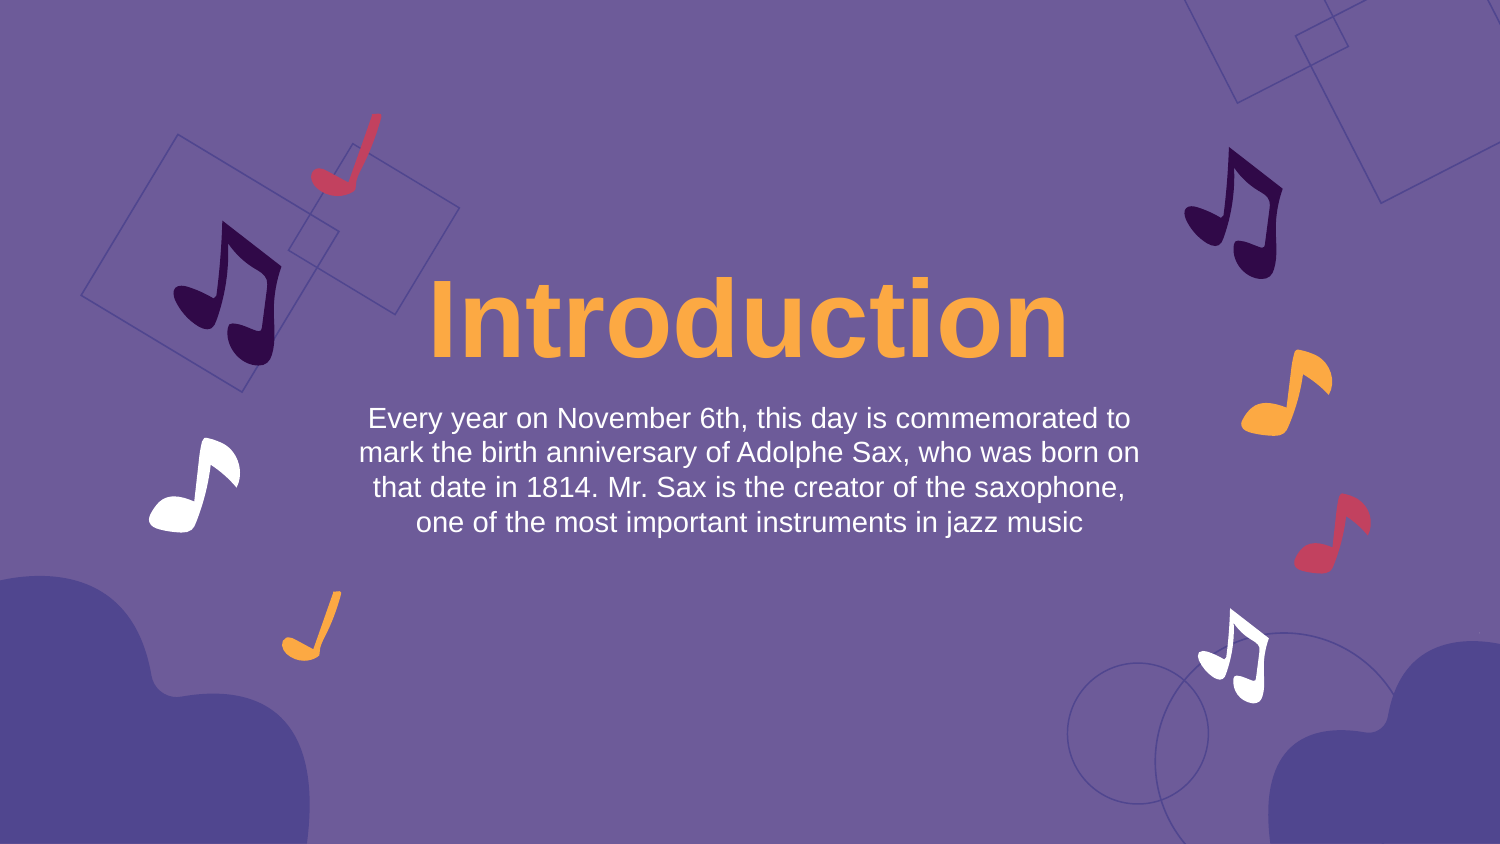

# Introduction
Every year on November 6th, this day is commemorated to mark the birth anniversary of Adolphe Sax, who was born on that date in 1814. Mr. Sax is the creator of the saxophone, one of the most important instruments in jazz music